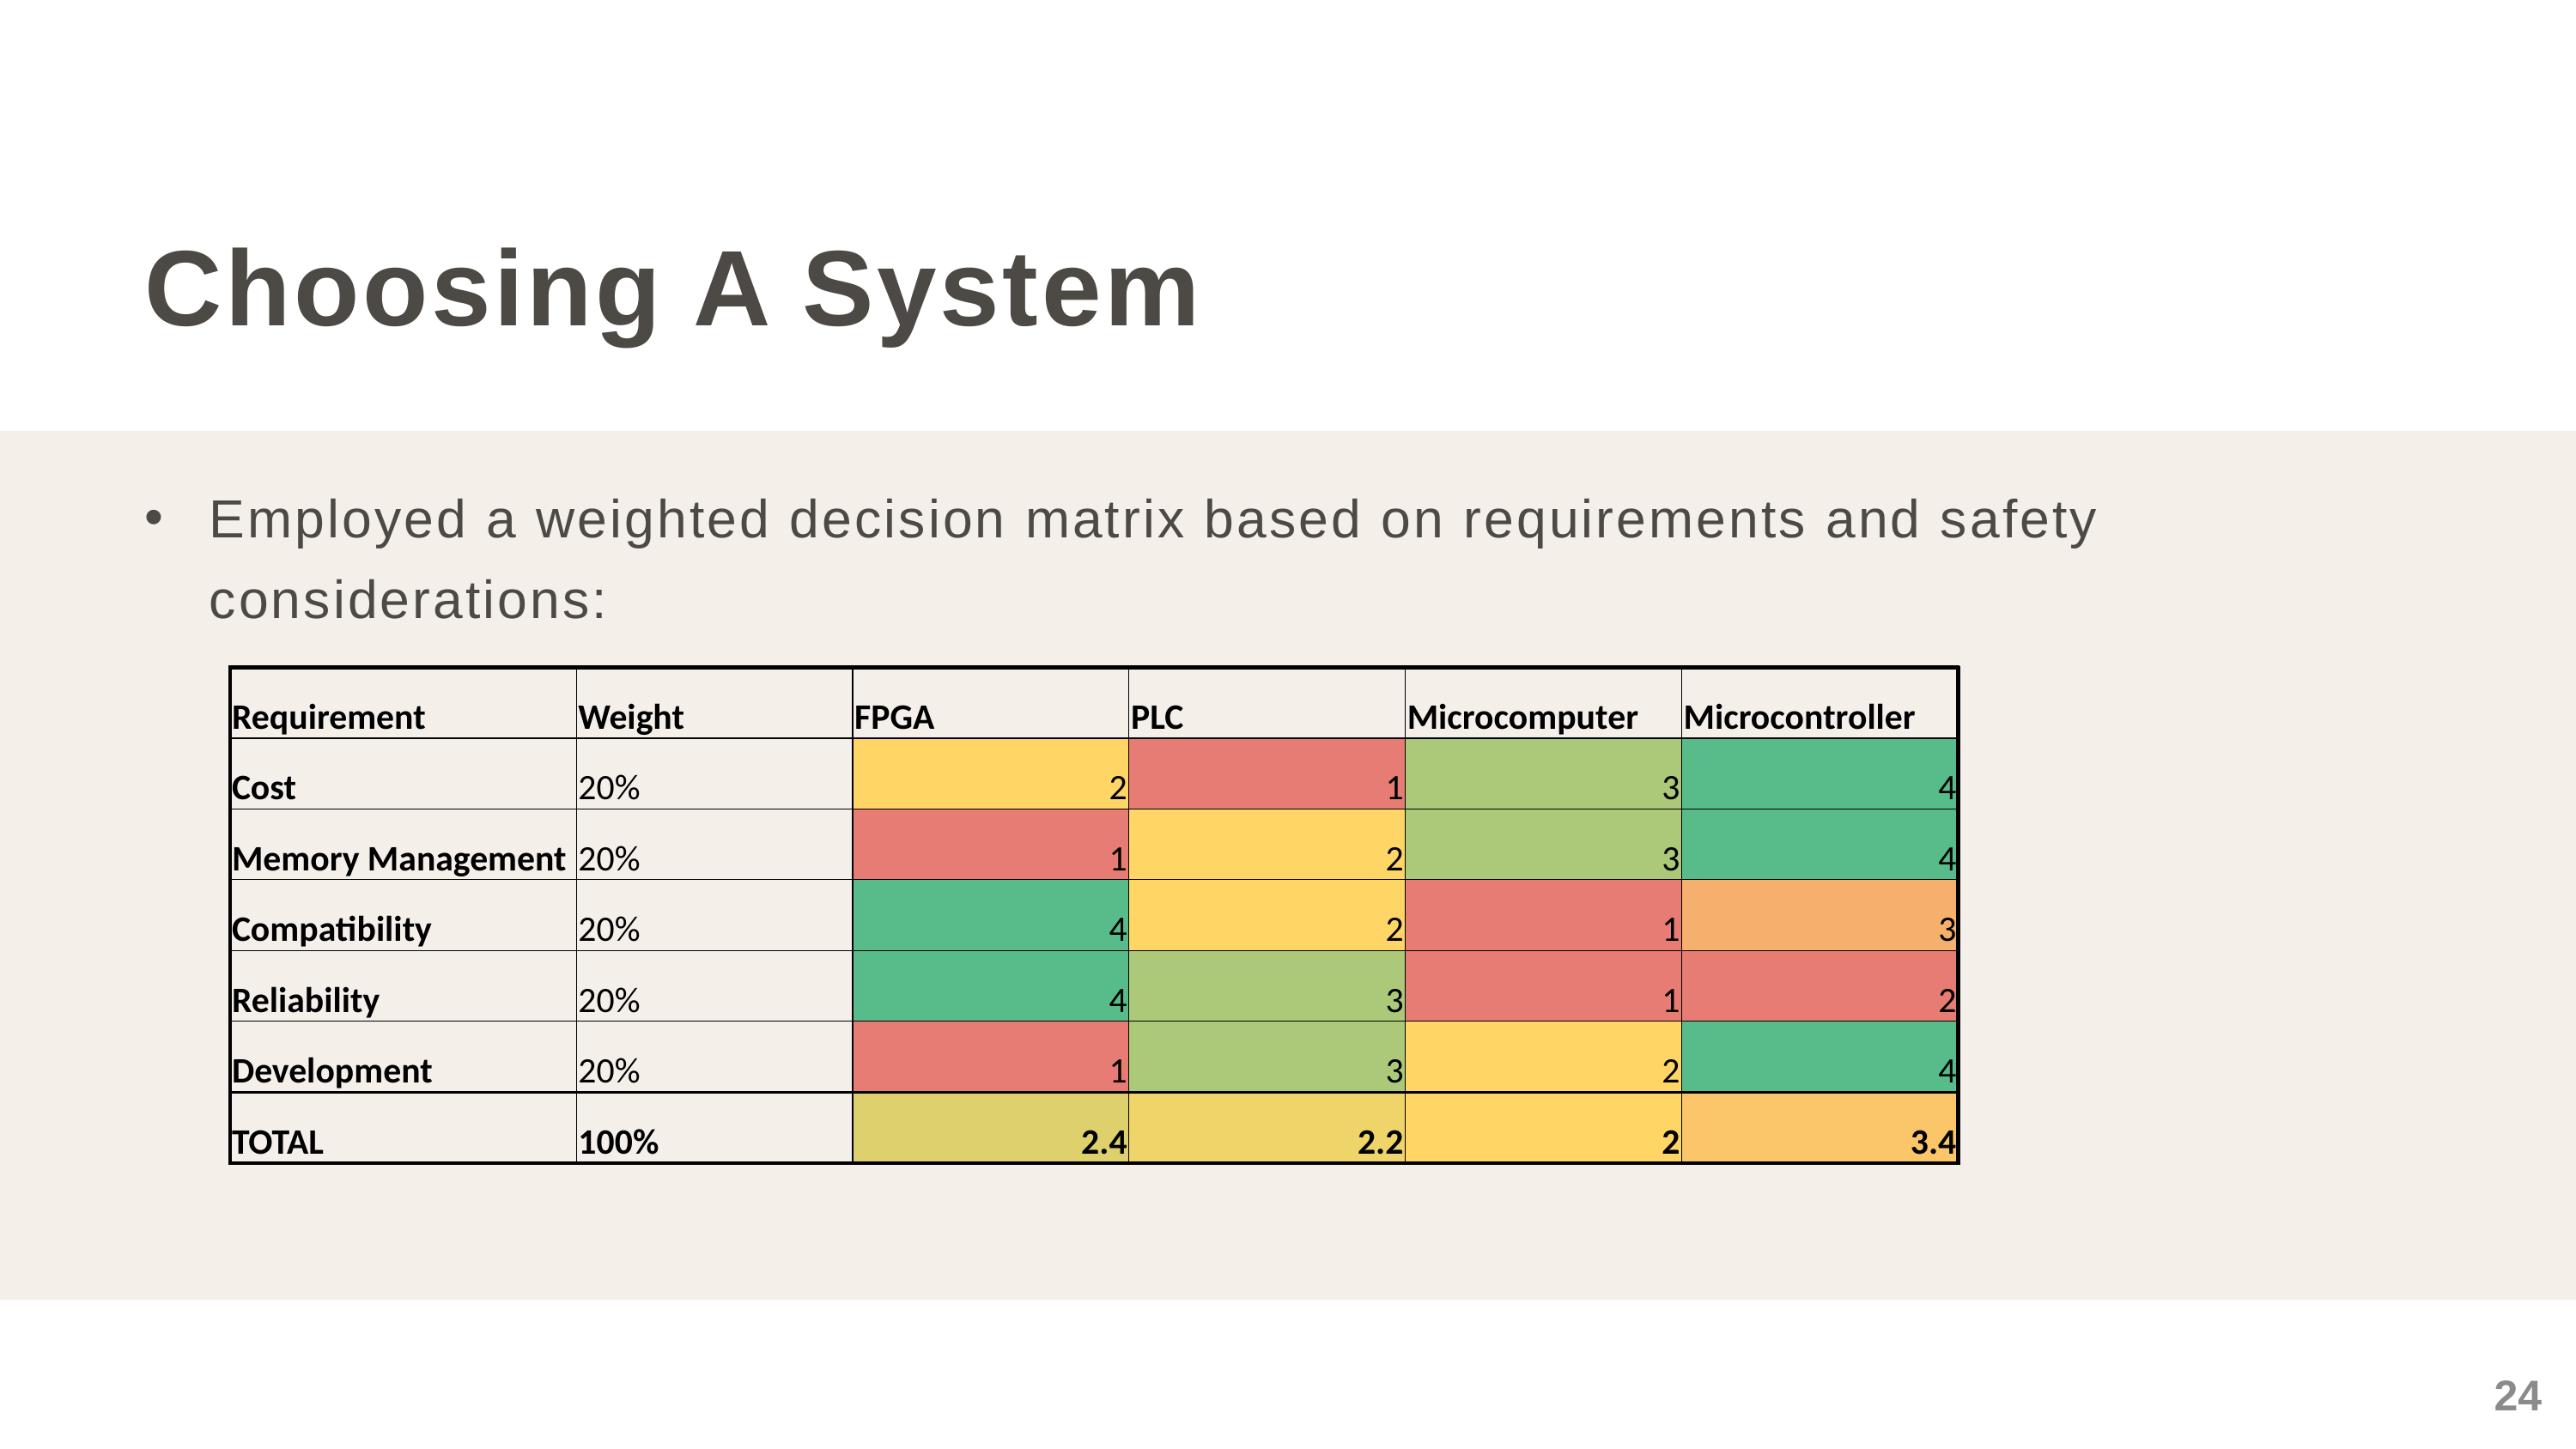

Choosing A System

Employed a weighted decision matrix based on requirements and safety considerations:

| Requirement | Weight | FPGA | PLC | Microcomputer | Microcontroller |
| --- | --- | --- | --- | --- | --- |
| Cost | 20% | 2 | 1 | 3 | 4 |
| Memory Management | 20% | 1 | 2 | 3 | 4 |
| Compatibility | 20% | 4 | 2 | 1 | 3 |
| Reliability | 20% | 4 | 3 | 1 | 2 |
| Development | 20% | 1 | 3 | 2 | 4 |
| TOTAL | 100% | 2.4 | 2.2 | 2 | 3.4 |

24